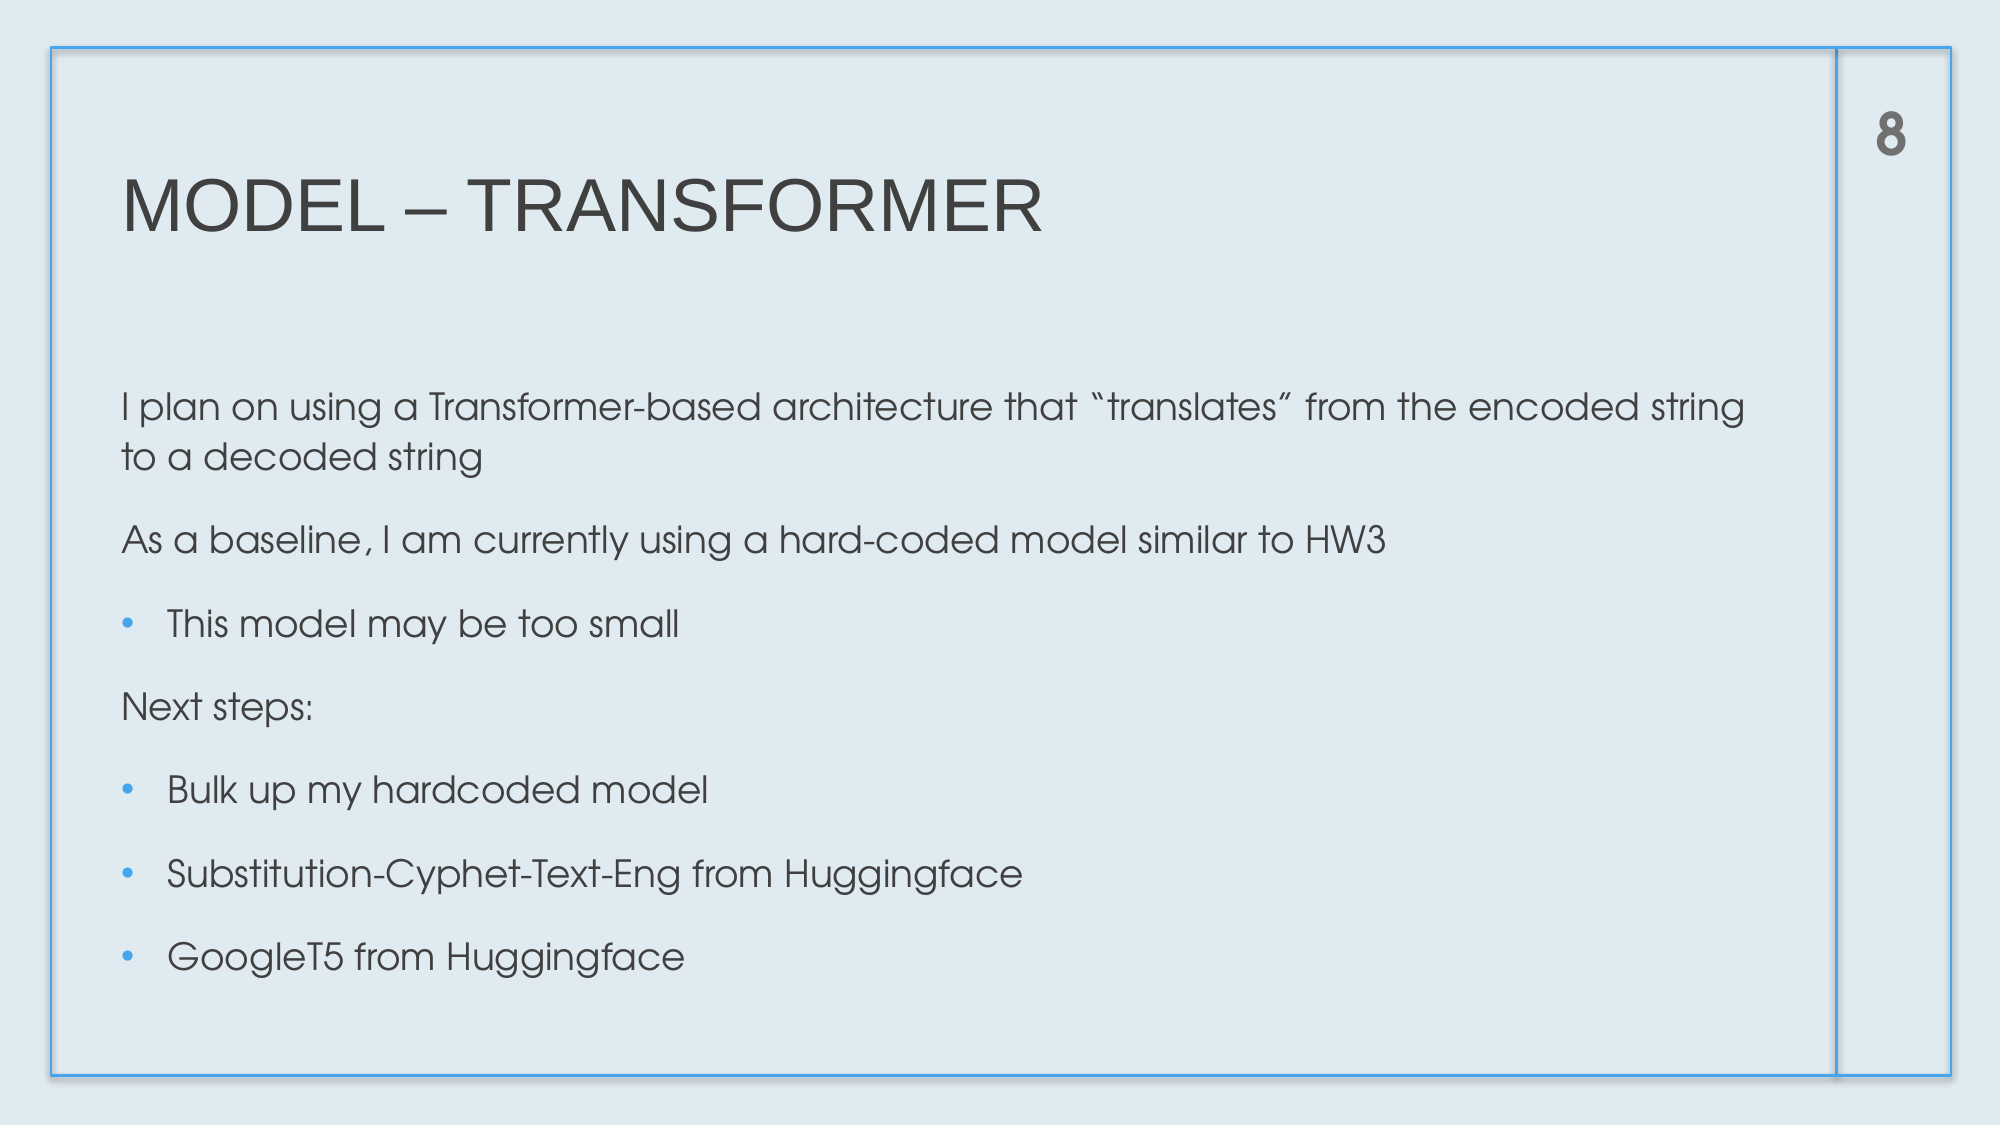

8
# Model – Transformer
I plan on using a Transformer-based architecture that “translates” from the encoded string to a decoded string
As a baseline, I am currently using a hard-coded model similar to HW3
This model may be too small
Next steps:
Bulk up my hardcoded model
Substitution-Cyphet-Text-Eng from Huggingface
GoogleT5 from Huggingface